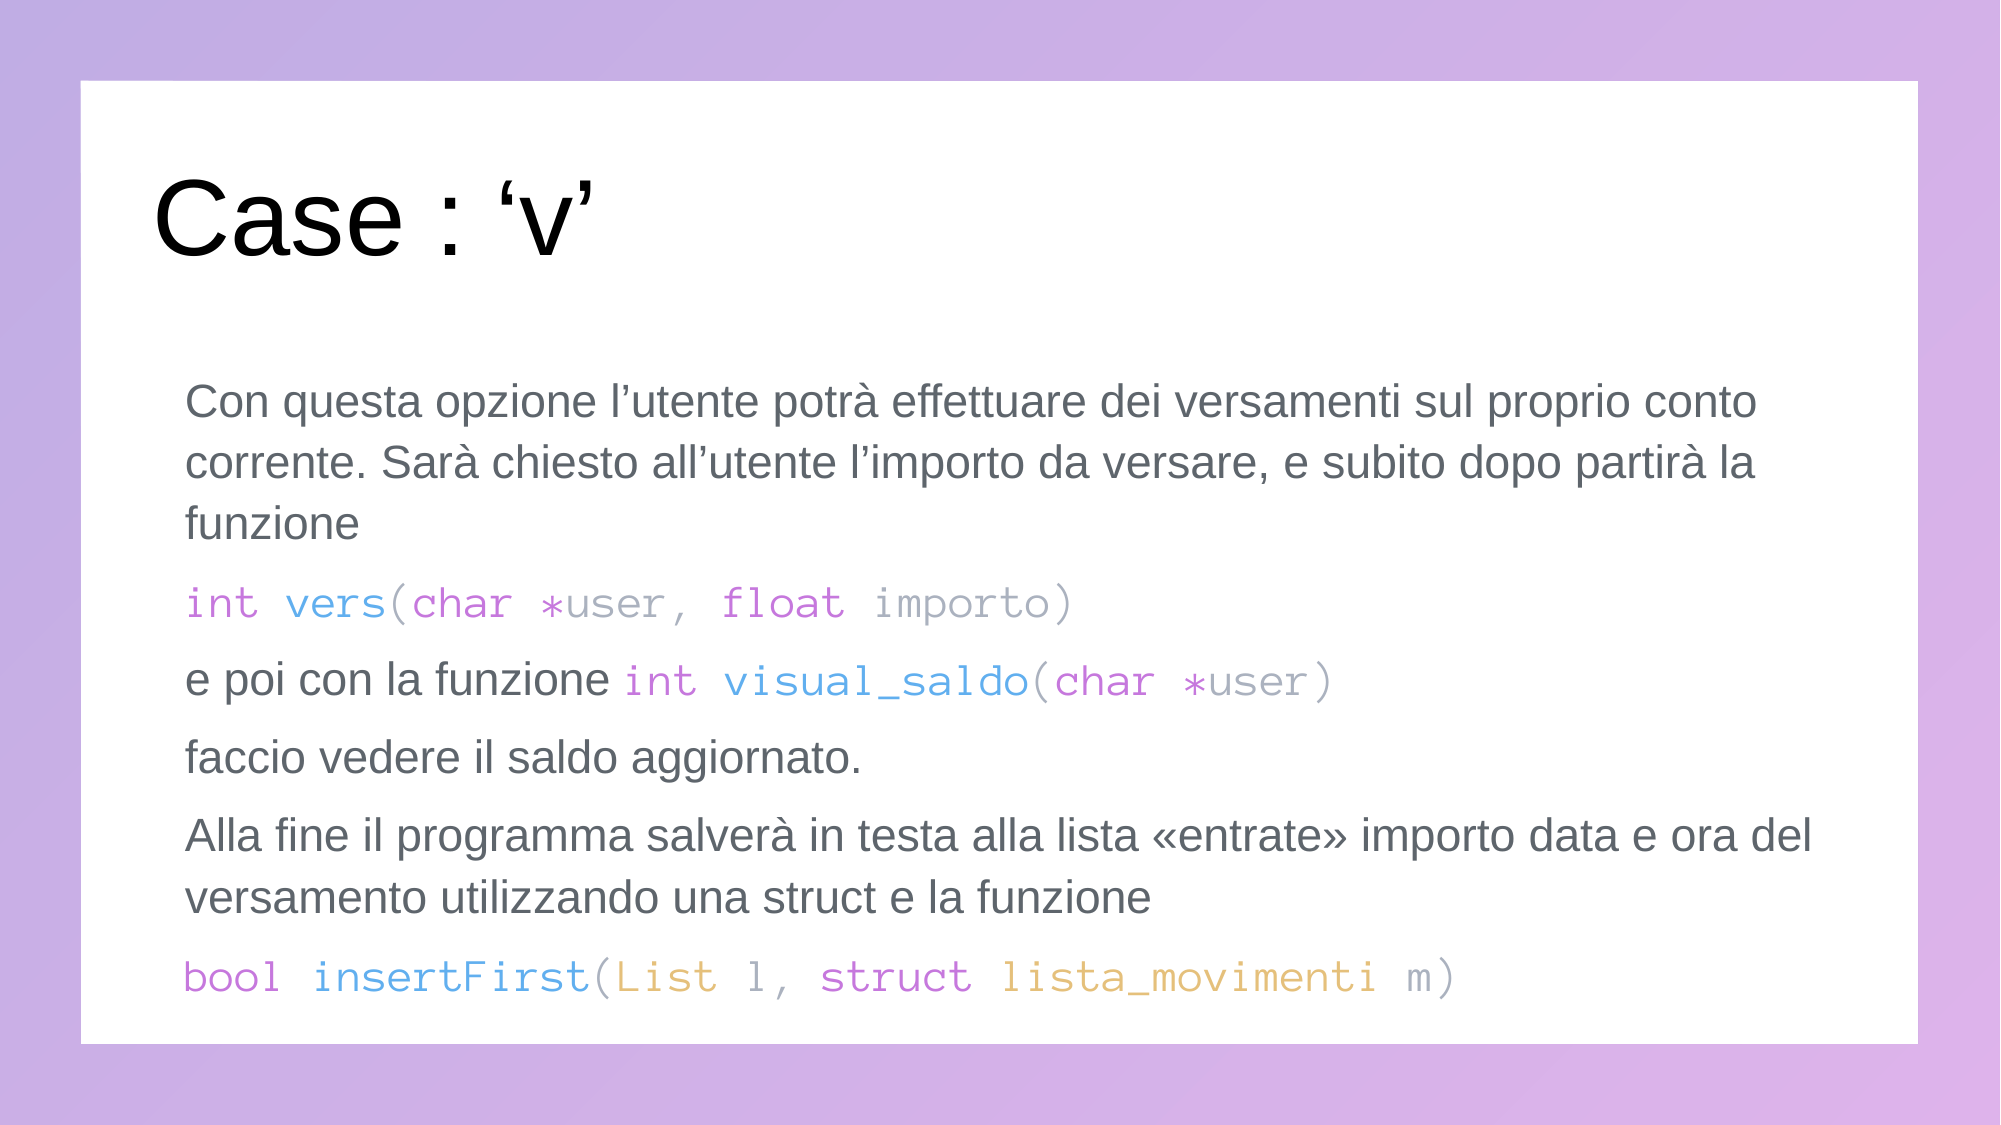

# Case : ‘v’
Con questa opzione l’utente potrà effettuare dei versamenti sul proprio conto corrente. Sarà chiesto all’utente l’importo da versare, e subito dopo partirà la funzione
int vers(char *user, float importo)
e poi con la funzione int visual_saldo(char *user)
faccio vedere il saldo aggiornato.
Alla fine il programma salverà in testa alla lista «entrate» importo data e ora del versamento utilizzando una struct e la funzione
bool insertFirst(List l, struct lista_movimenti m)